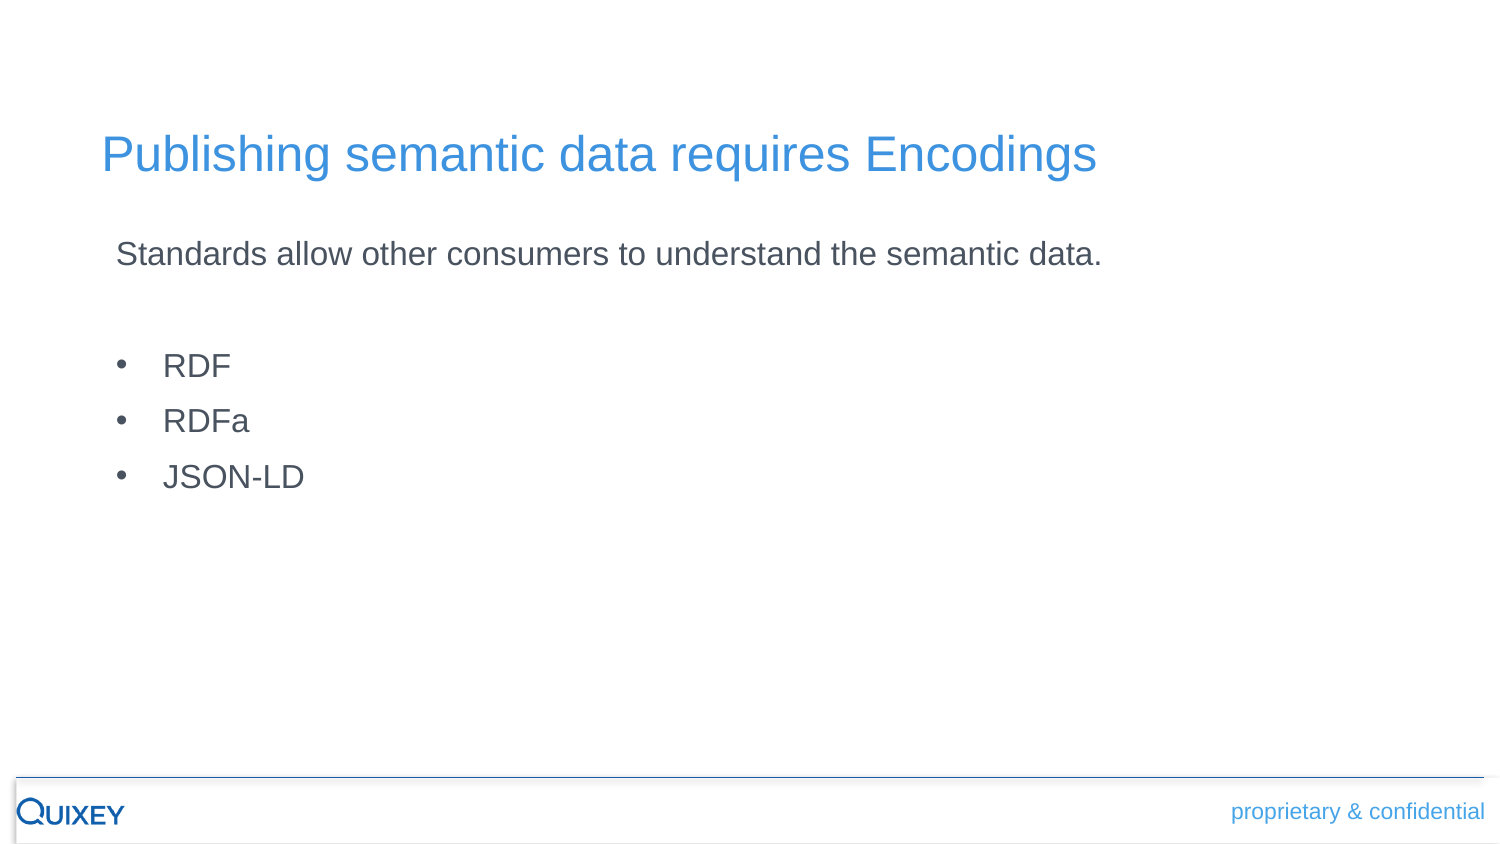

Publishing semantic data requires Encodings
Standards allow other consumers to understand the semantic data.

RDF
RDFa
JSON-LD